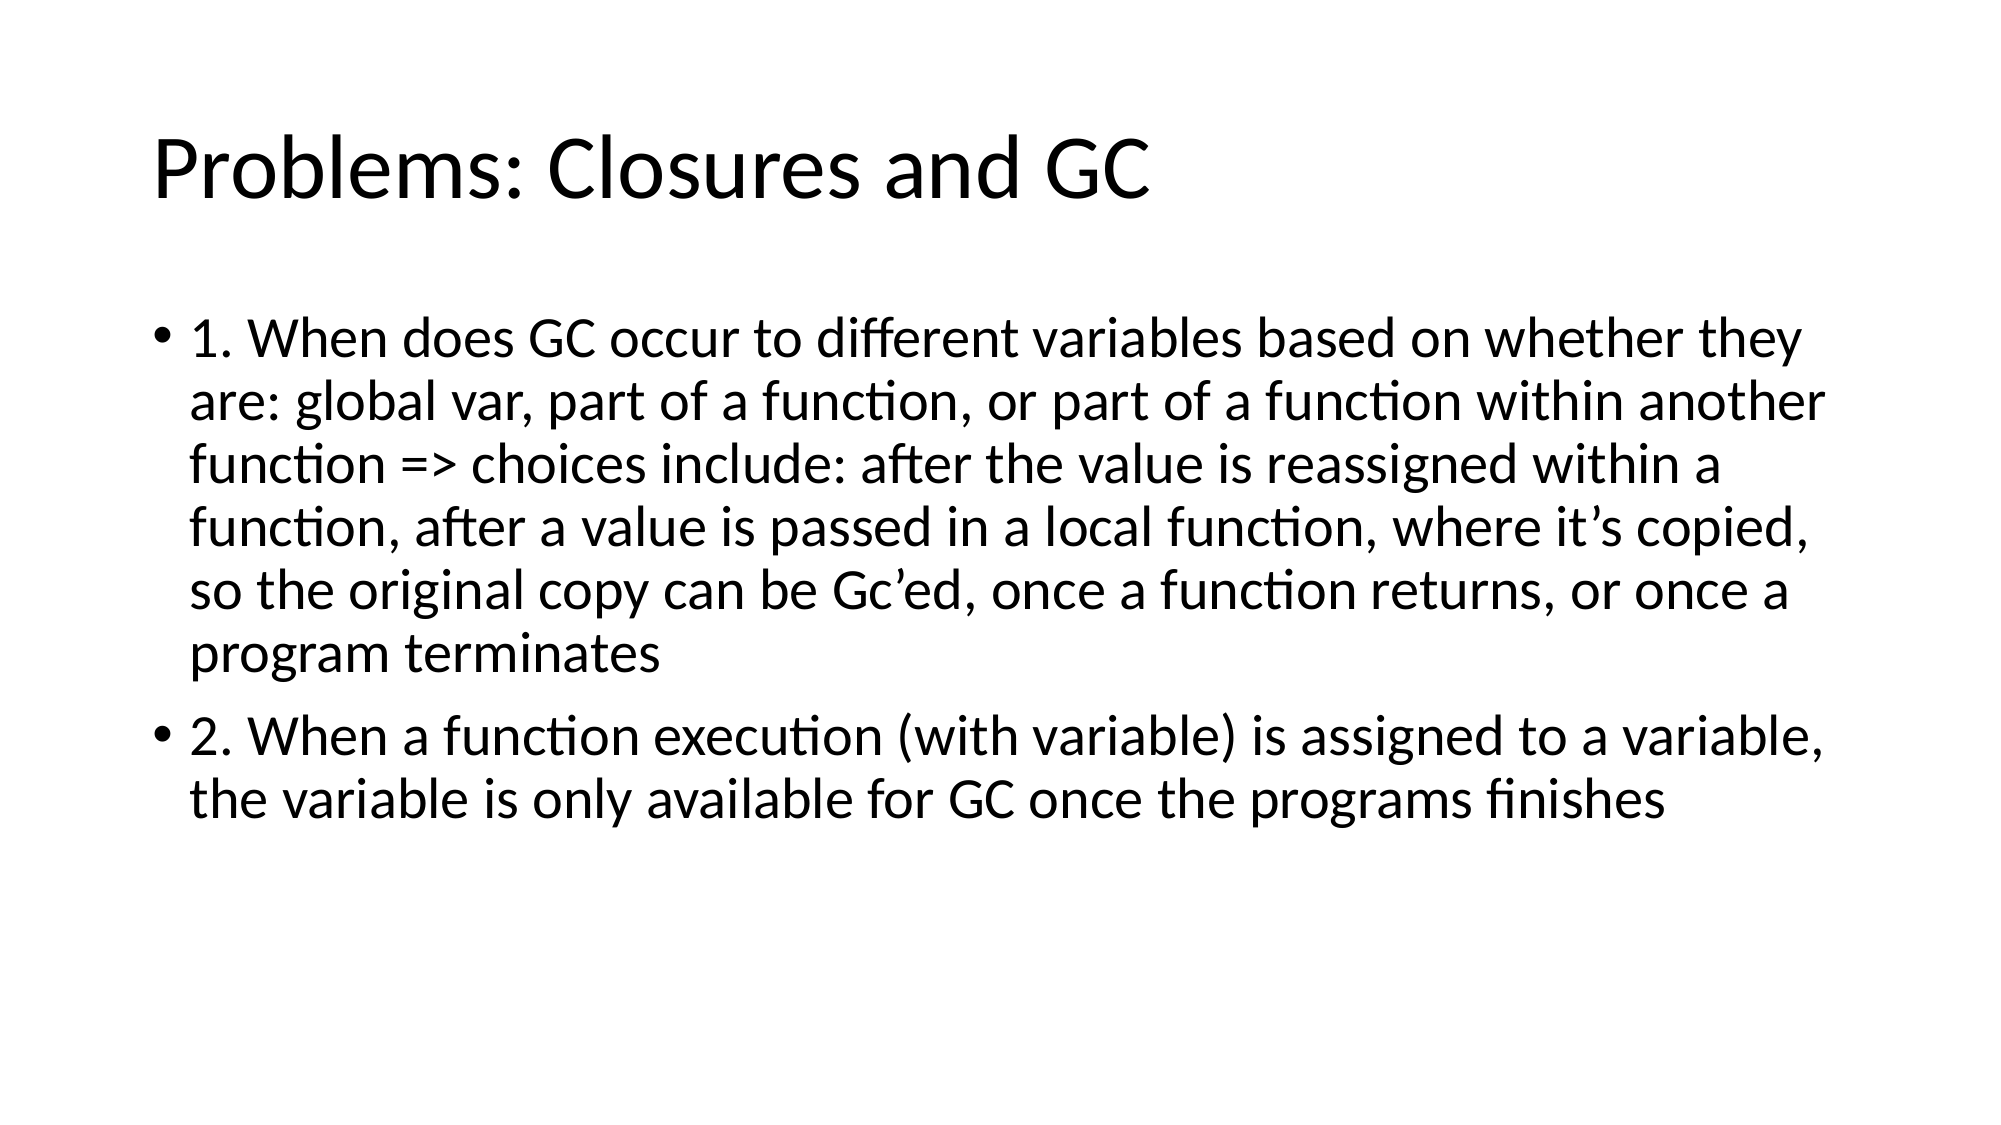

# Problems: Closures and GC
1. When does GC occur to different variables based on whether they are: global var, part of a function, or part of a function within another function => choices include: after the value is reassigned within a function, after a value is passed in a local function, where it’s copied, so the original copy can be Gc’ed, once a function returns, or once a program terminates
2. When a function execution (with variable) is assigned to a variable, the variable is only available for GC once the programs finishes